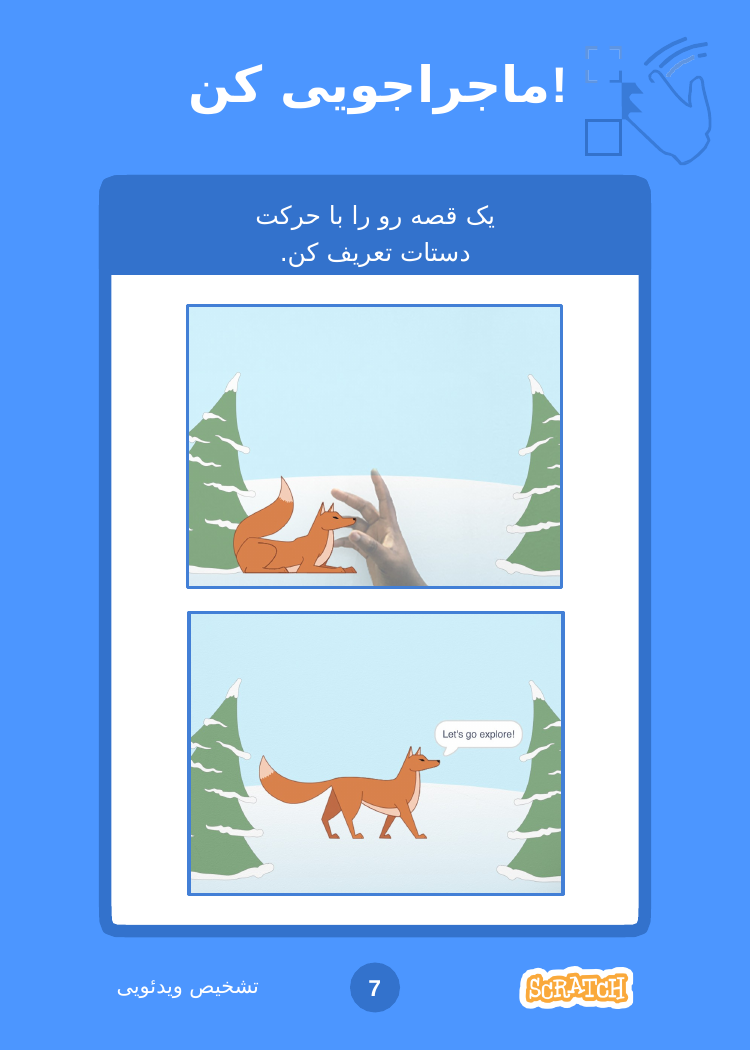

# ماجراجویی کن!

یک قصه رو را با حرکت
دستات تعریف کن.

تشخیص ویدئویی
7